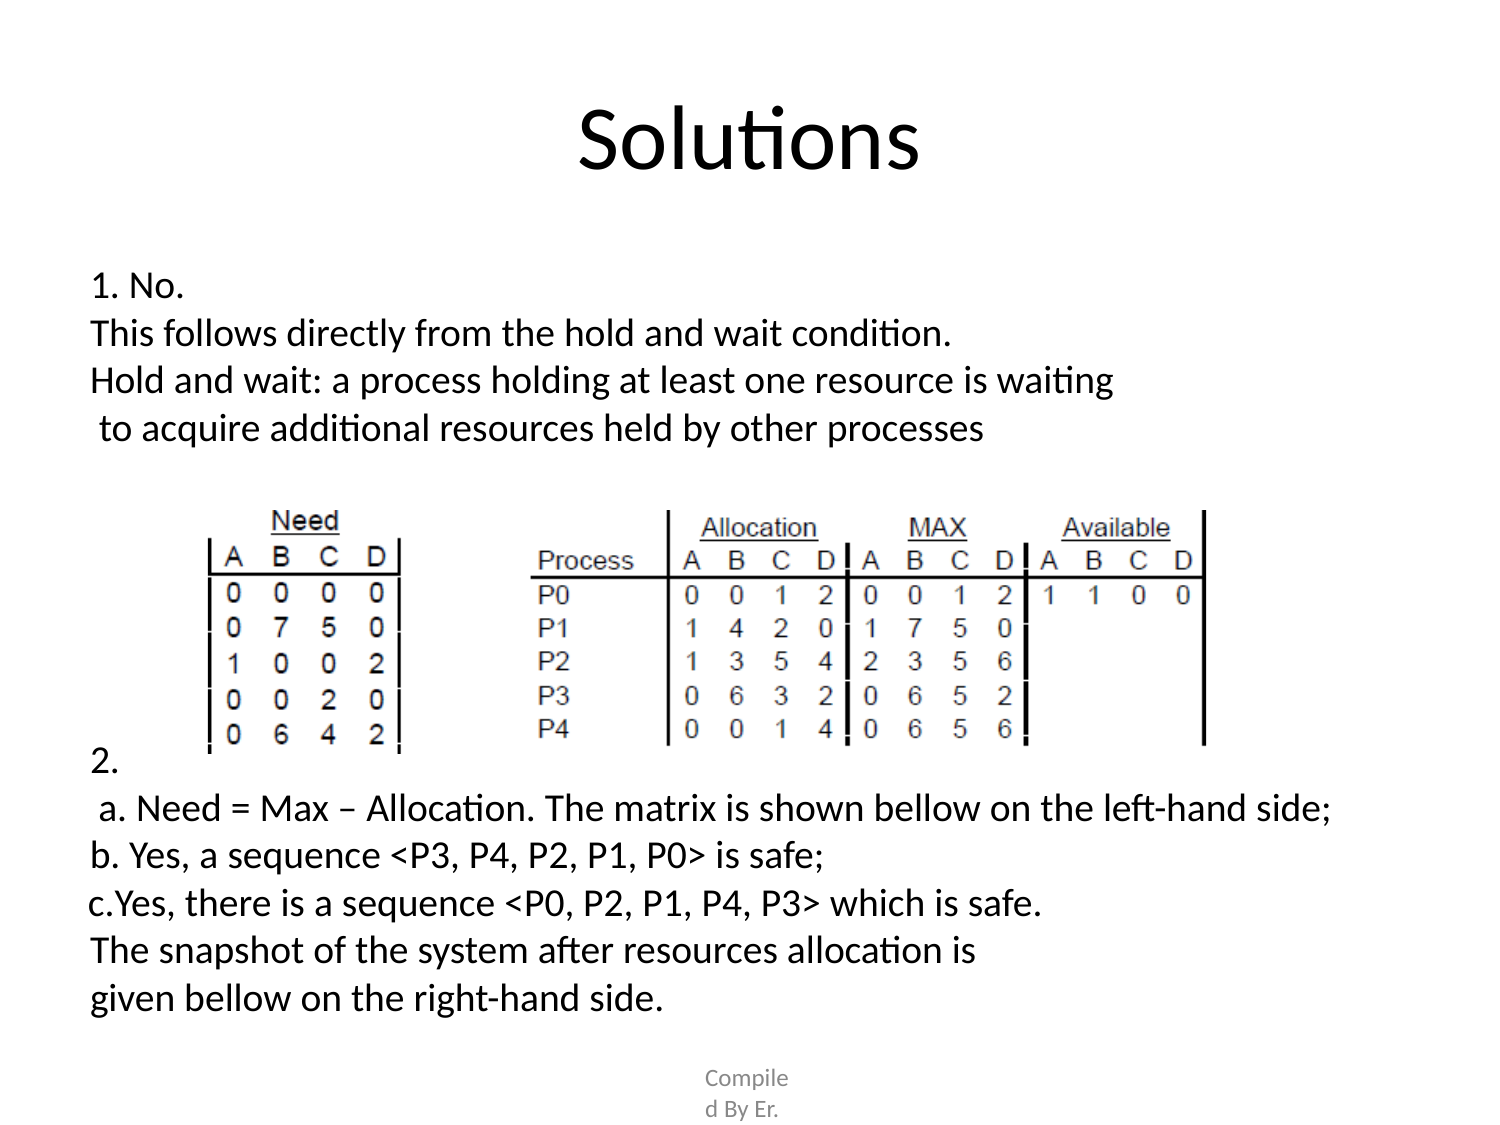

# Solutions
1. No.
This follows directly from the hold and wait condition.
Hold and wait: a process holding at least one resource is waiting  to acquire additional resources held by other processes

2.
Need = Max – Allocation. The matrix is shown bellow on the left-hand side;
Yes, a sequence <P3, P4, P2, P1, P0> is safe;
Yes, there is a sequence <P0, P2, P1, P4, P3> which is safe.  The snapshot of the system after resources allocation is  given bellow on the right-hand side.
Compiled By Er. Nawaraj Bhandari